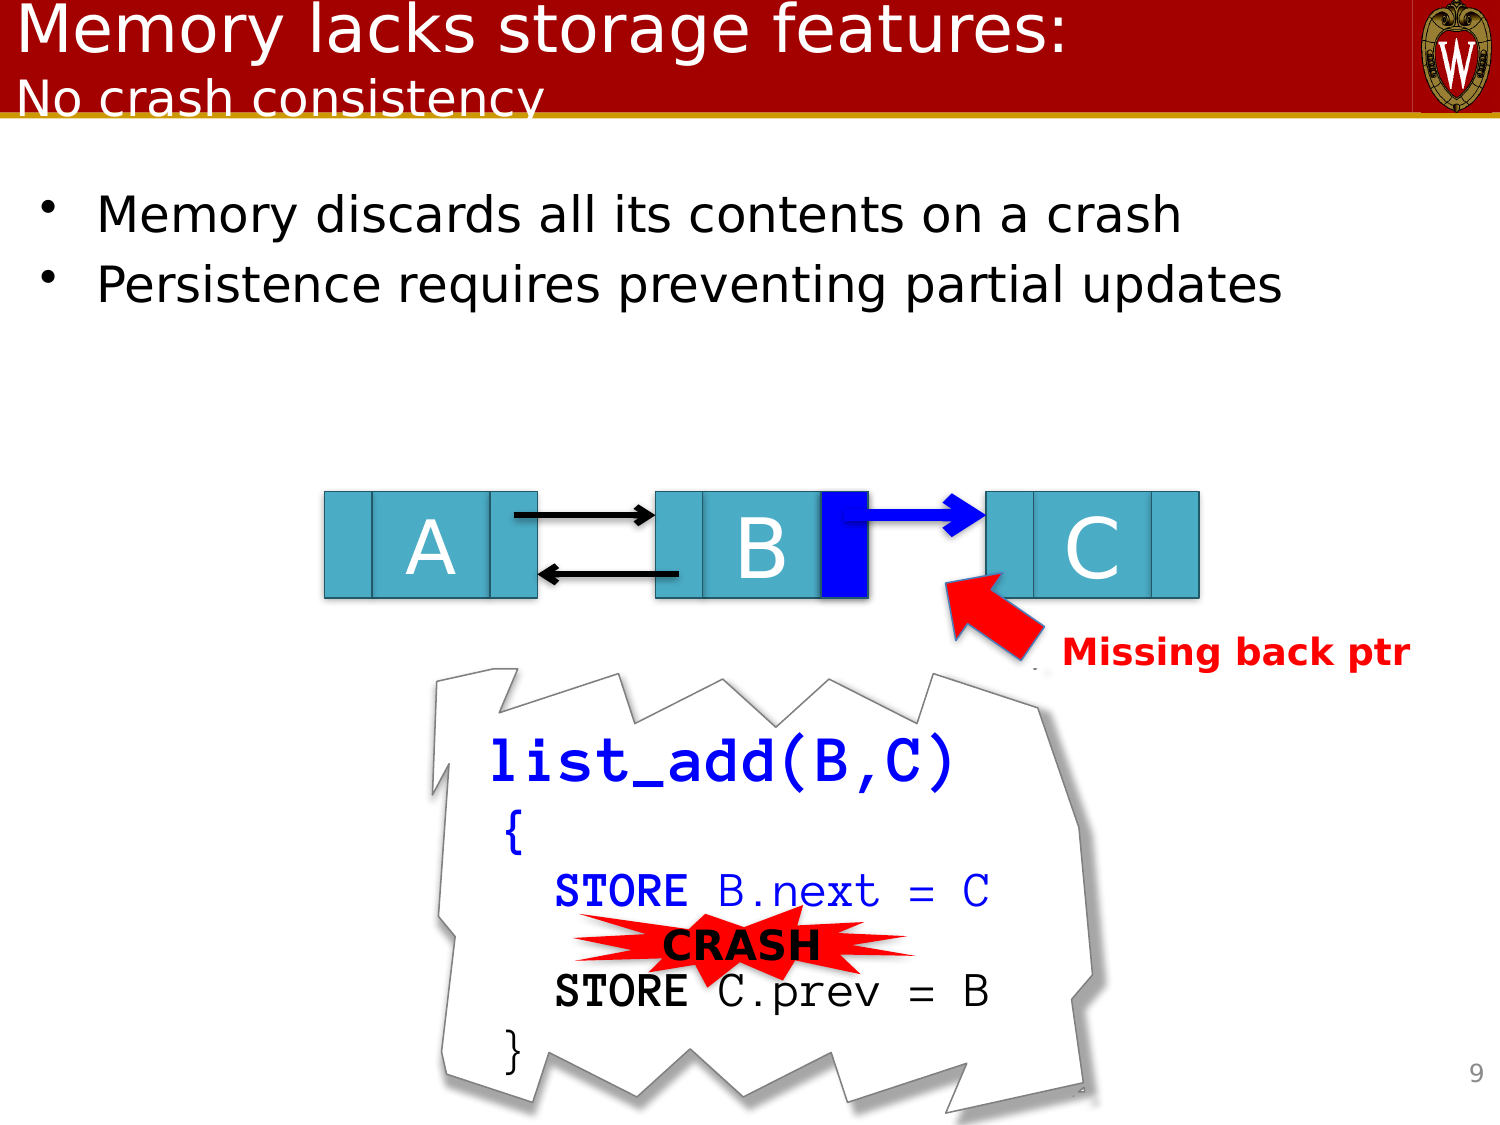

# Memory lacks storage features: No crash consistency
Memory discards all its contents on a crash
Persistence requires preventing partial updates

A

B

C

Missing back ptr
 list_add(B,C)
  {
    STORE B.next = C

    STORE C.prev = B
  }
CRASH
9